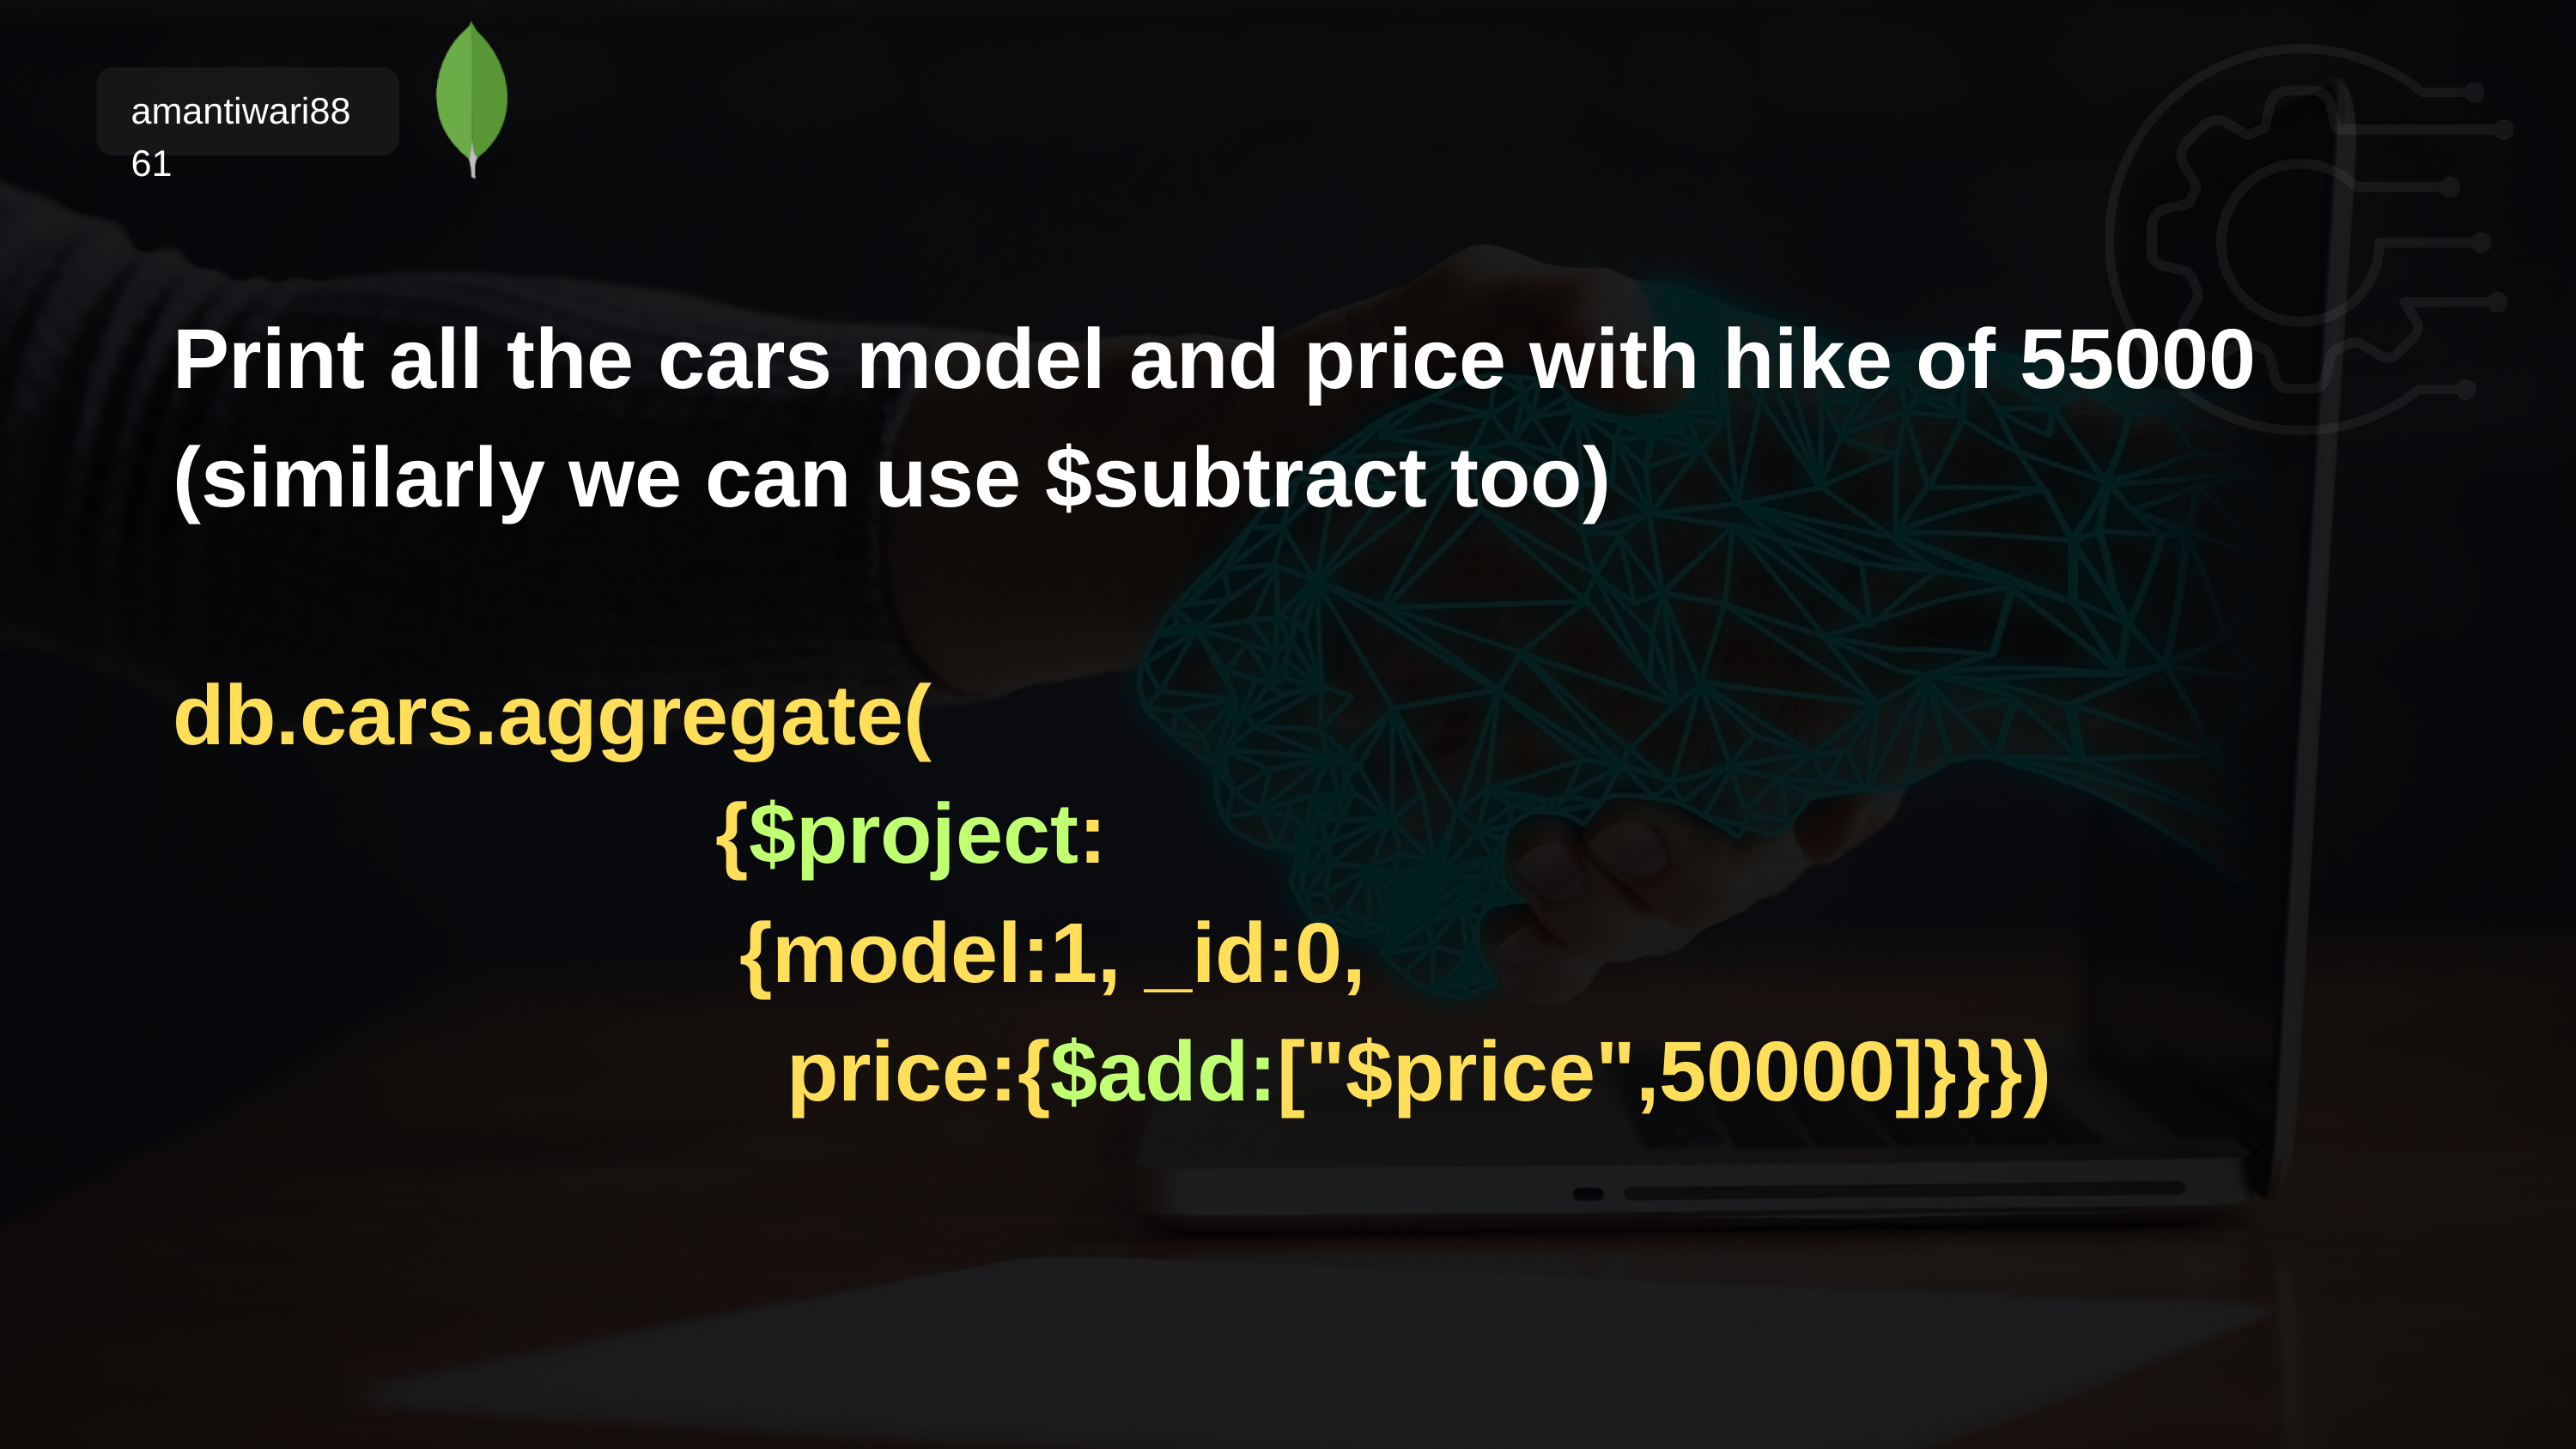

amantiwari8861
Print all the cars model and price with hike of 55000 (similarly we can use $subtract too)

db.cars.aggregate(
                       {$project:
                        {model:1, _id:0,
                          price:{$add:["$price",50000]}}})